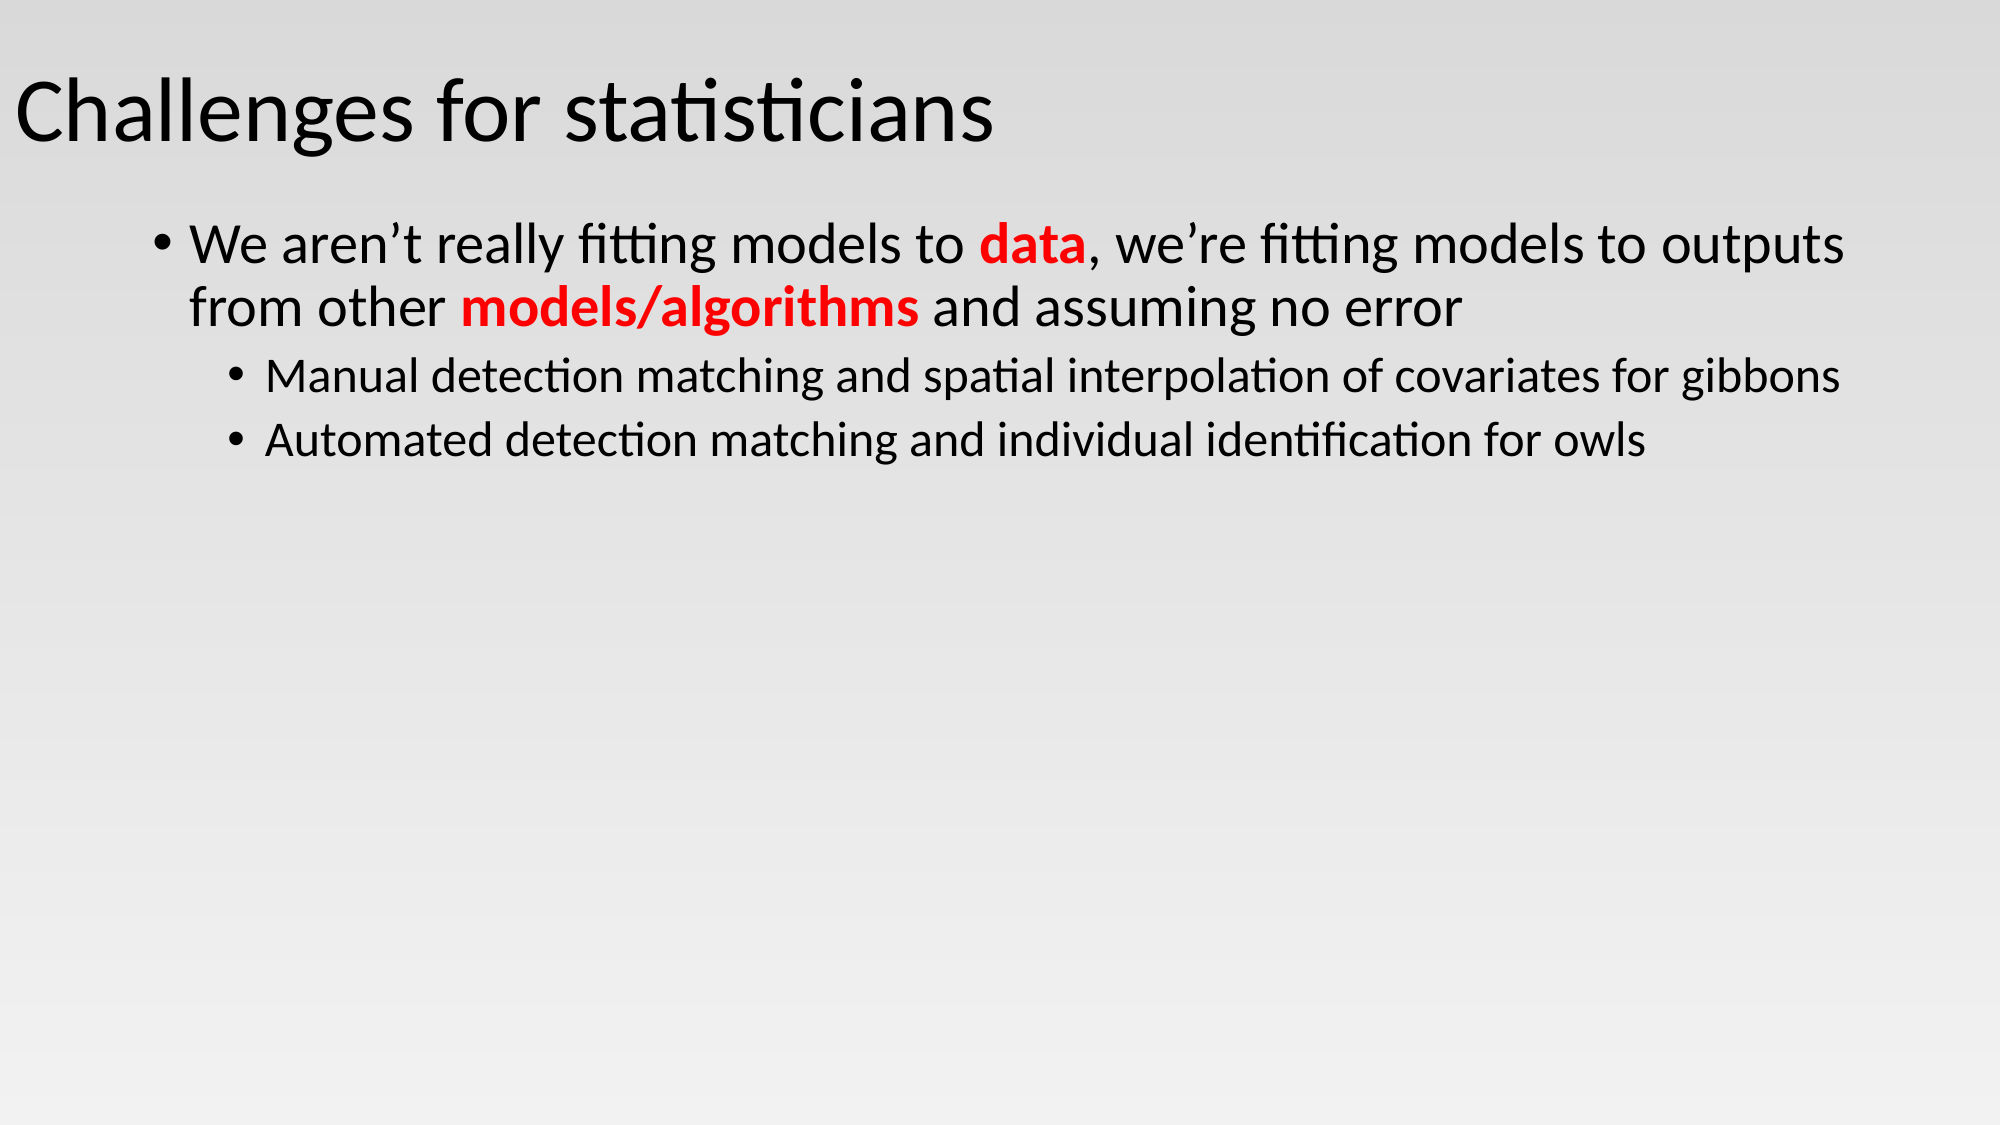

# Challenges for statisticians
We aren’t really fitting models to data, we’re fitting models to outputs from other models/algorithms and assuming no error
Manual detection matching and spatial interpolation of covariates for gibbons
Automated detection matching and individual identification for owls